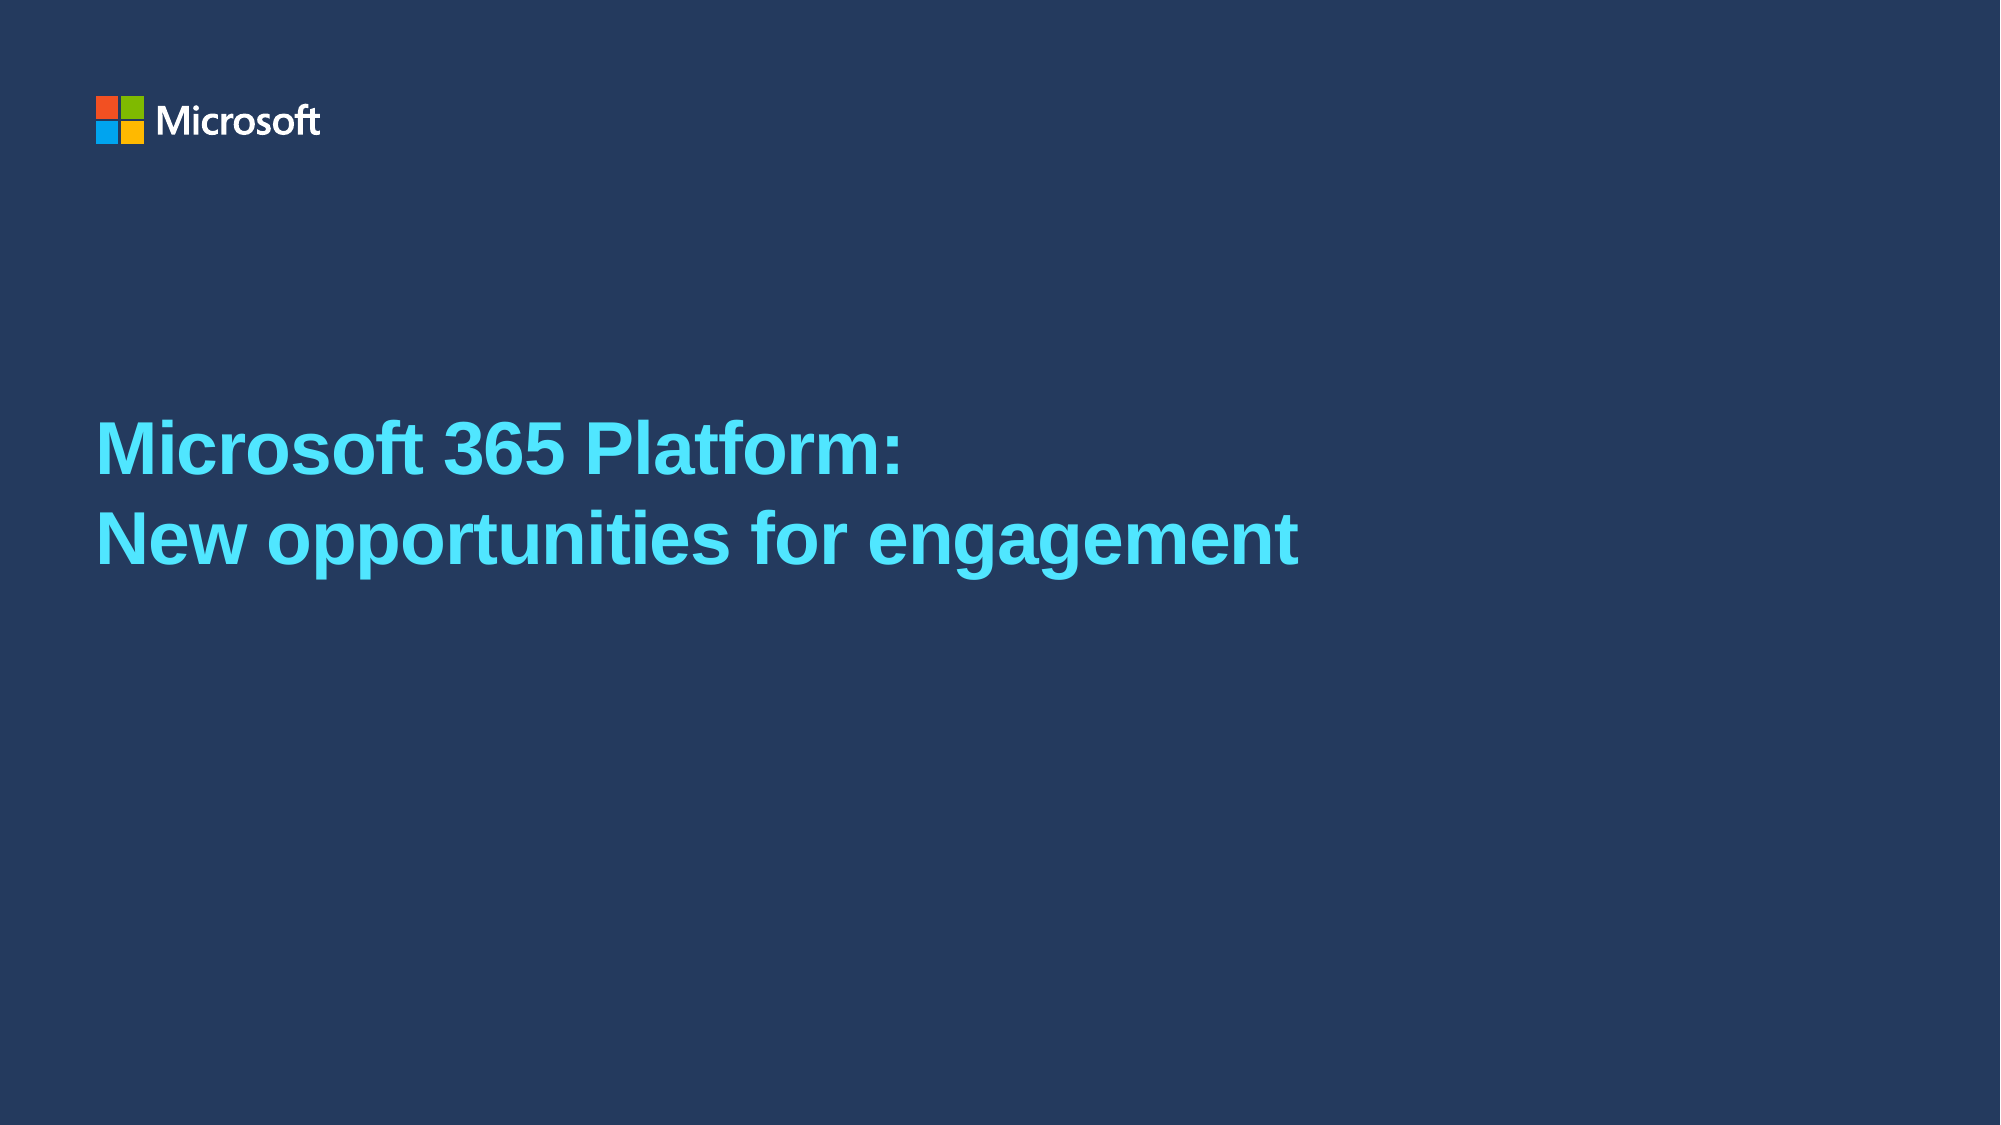

# Microsoft 365 Platform: New opportunities for engagement